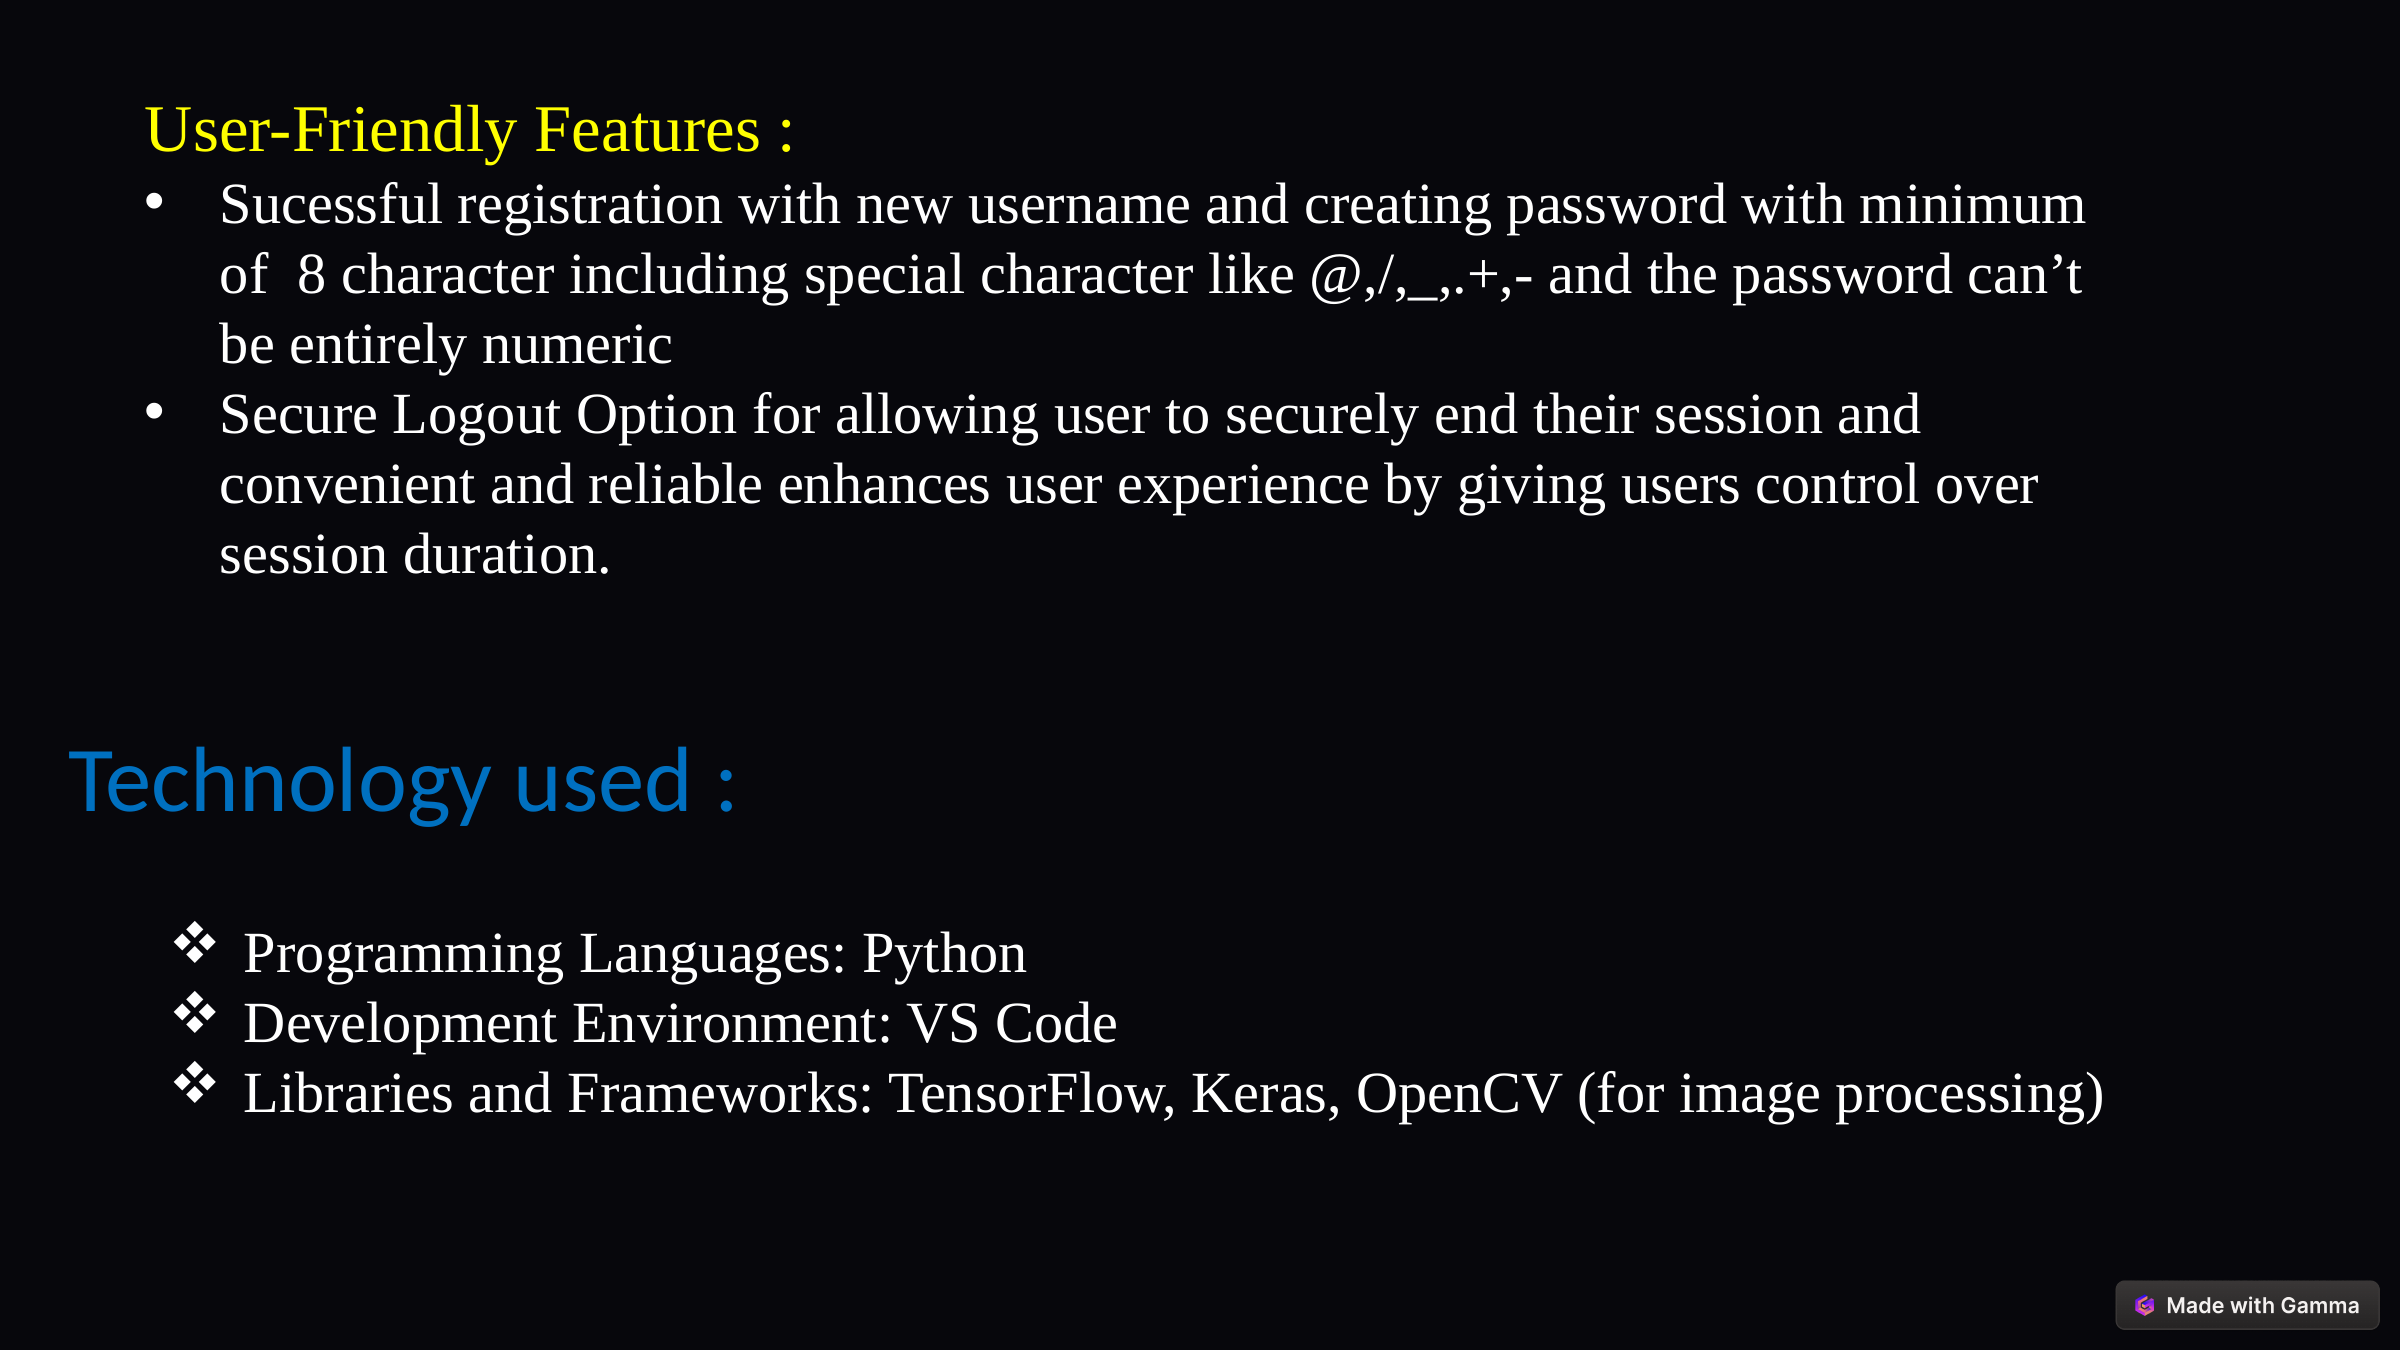

User-Friendly Features :
Sucessful registration with new username and creating password with minimum of  8 character including special character like @,/,_,.+,- and the password can’t be entirely numeric
Secure Logout Option for allowing user to securely end their session and convenient and reliable enhances user experience by giving users control over session duration.

Technology used :

Programming Languages: Python
Development Environment: VS Code
Libraries and Frameworks: TensorFlow, Keras, OpenCV (for image processing)